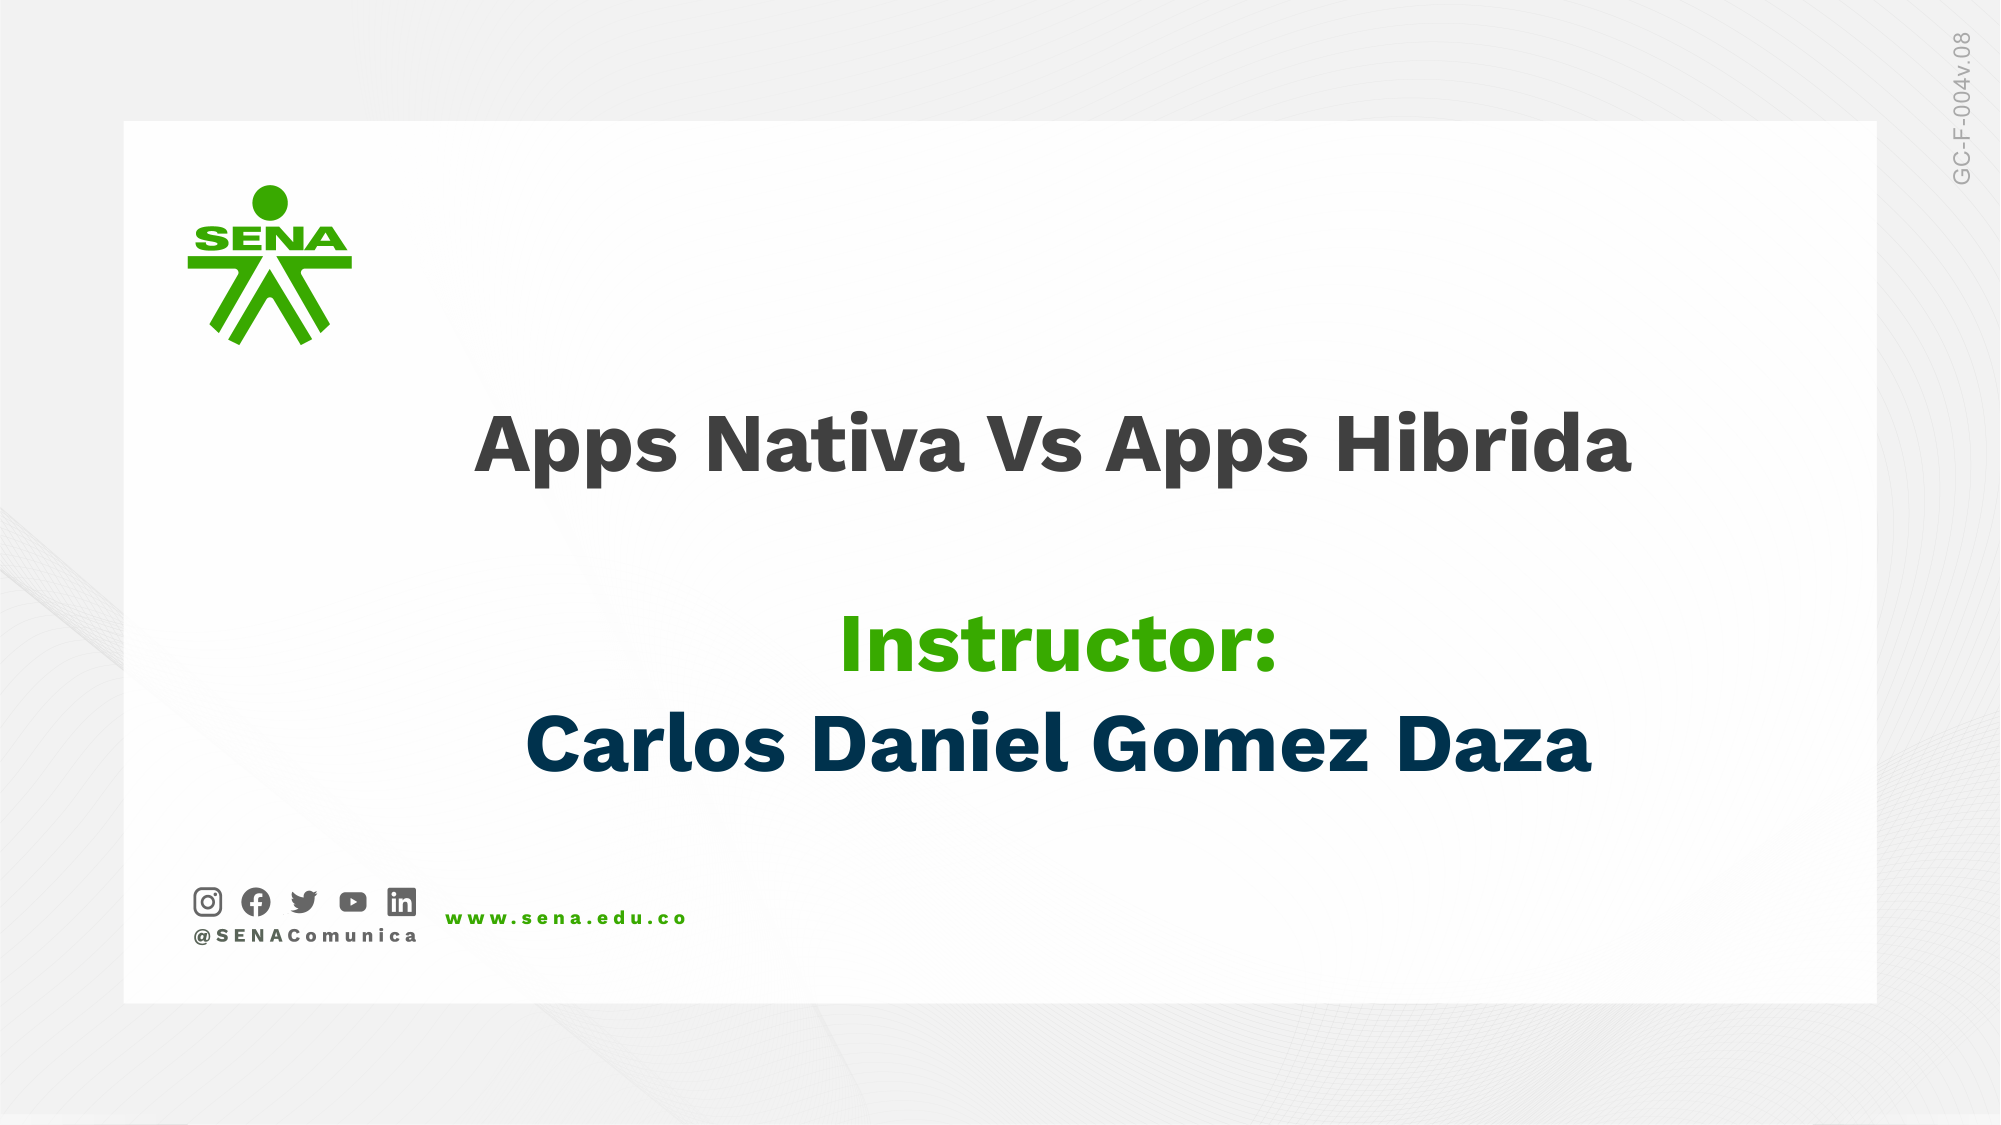

Apps Nativa Vs Apps Hibrida

Instructor:
Carlos Daniel Gomez Daza